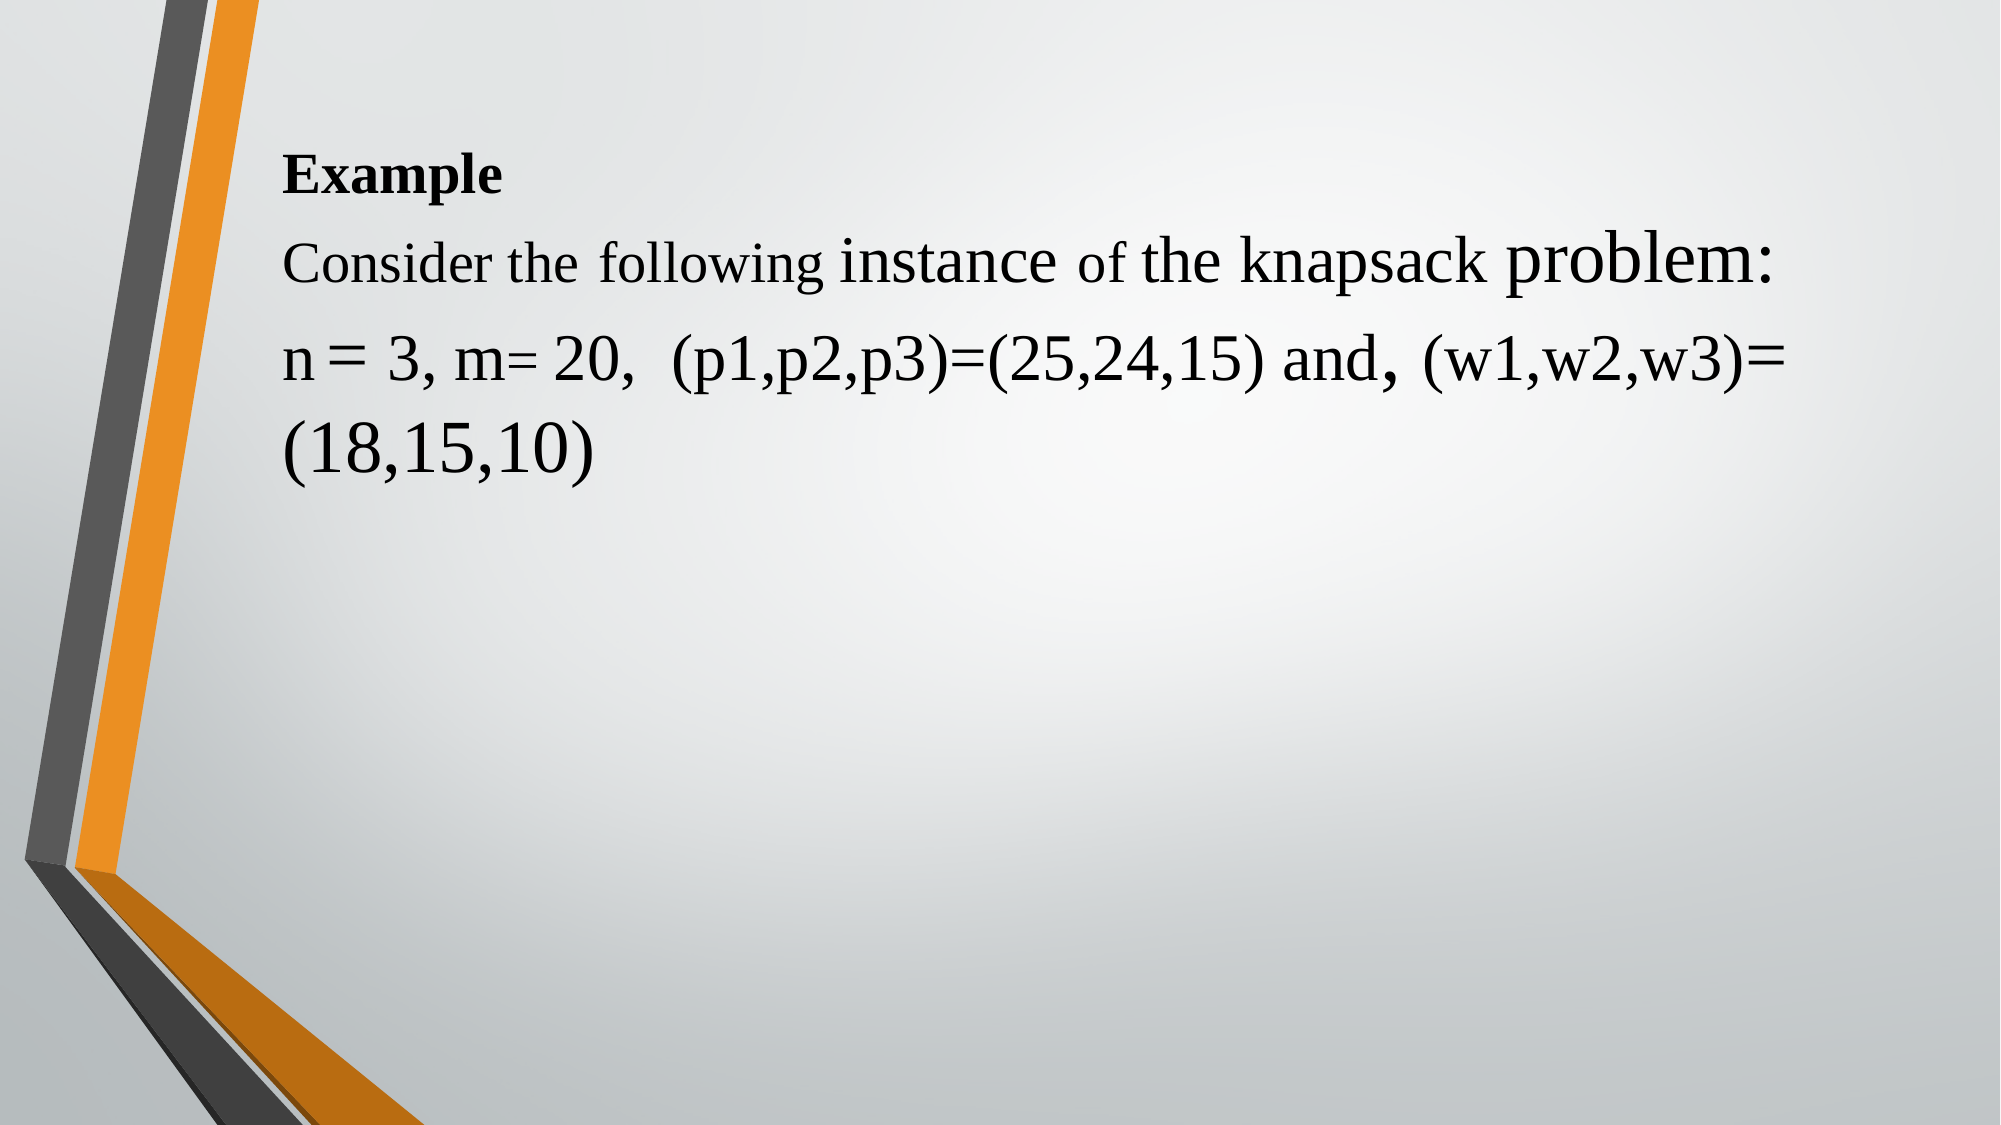

Example
Consider the following instance of the knapsack problem:
n = 3, m= 20,  (p1,p2,p3)=(25,24,15) and, (w1,w2,w3)= (18,15,10)